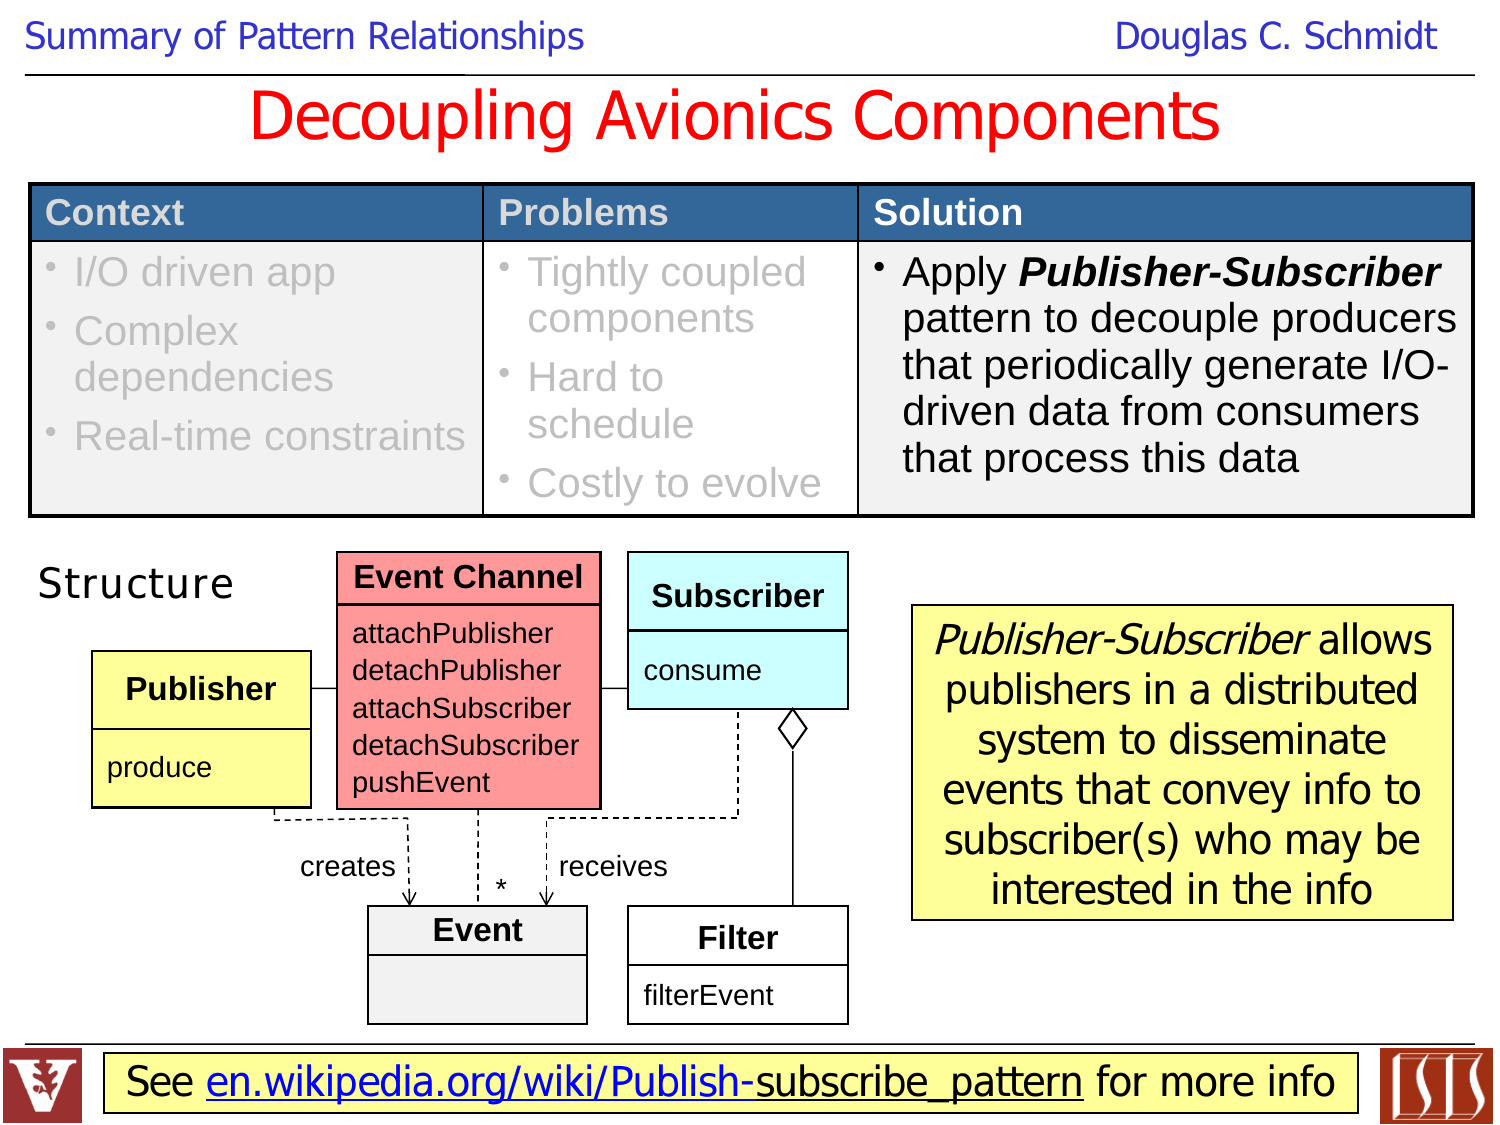

# Decoupling Avionics Components
| Context | Problems | Solution |
| --- | --- | --- |
| I/O driven app Complex dependencies Real-time constraints | Tightly coupled components Hard to schedule Costly to evolve | Apply Publisher-Subscriber pattern to decouple producers that periodically generate I/O-driven data from consumers that process this data |
Event Channel

Subscriber

consume

attachPublisher
detachPublisher
attachSubscriber
detachSubscriber
pushEvent

Publisher

produce

creates
receives
*
Event

Filter

filterEvent

Structure
Publisher-Subscriber allows publishers in a distributed system to disseminate events that convey info to subscriber(s) who may be interested in the info
See en.wikipedia.org/wiki/Publish-subscribe_pattern for more info